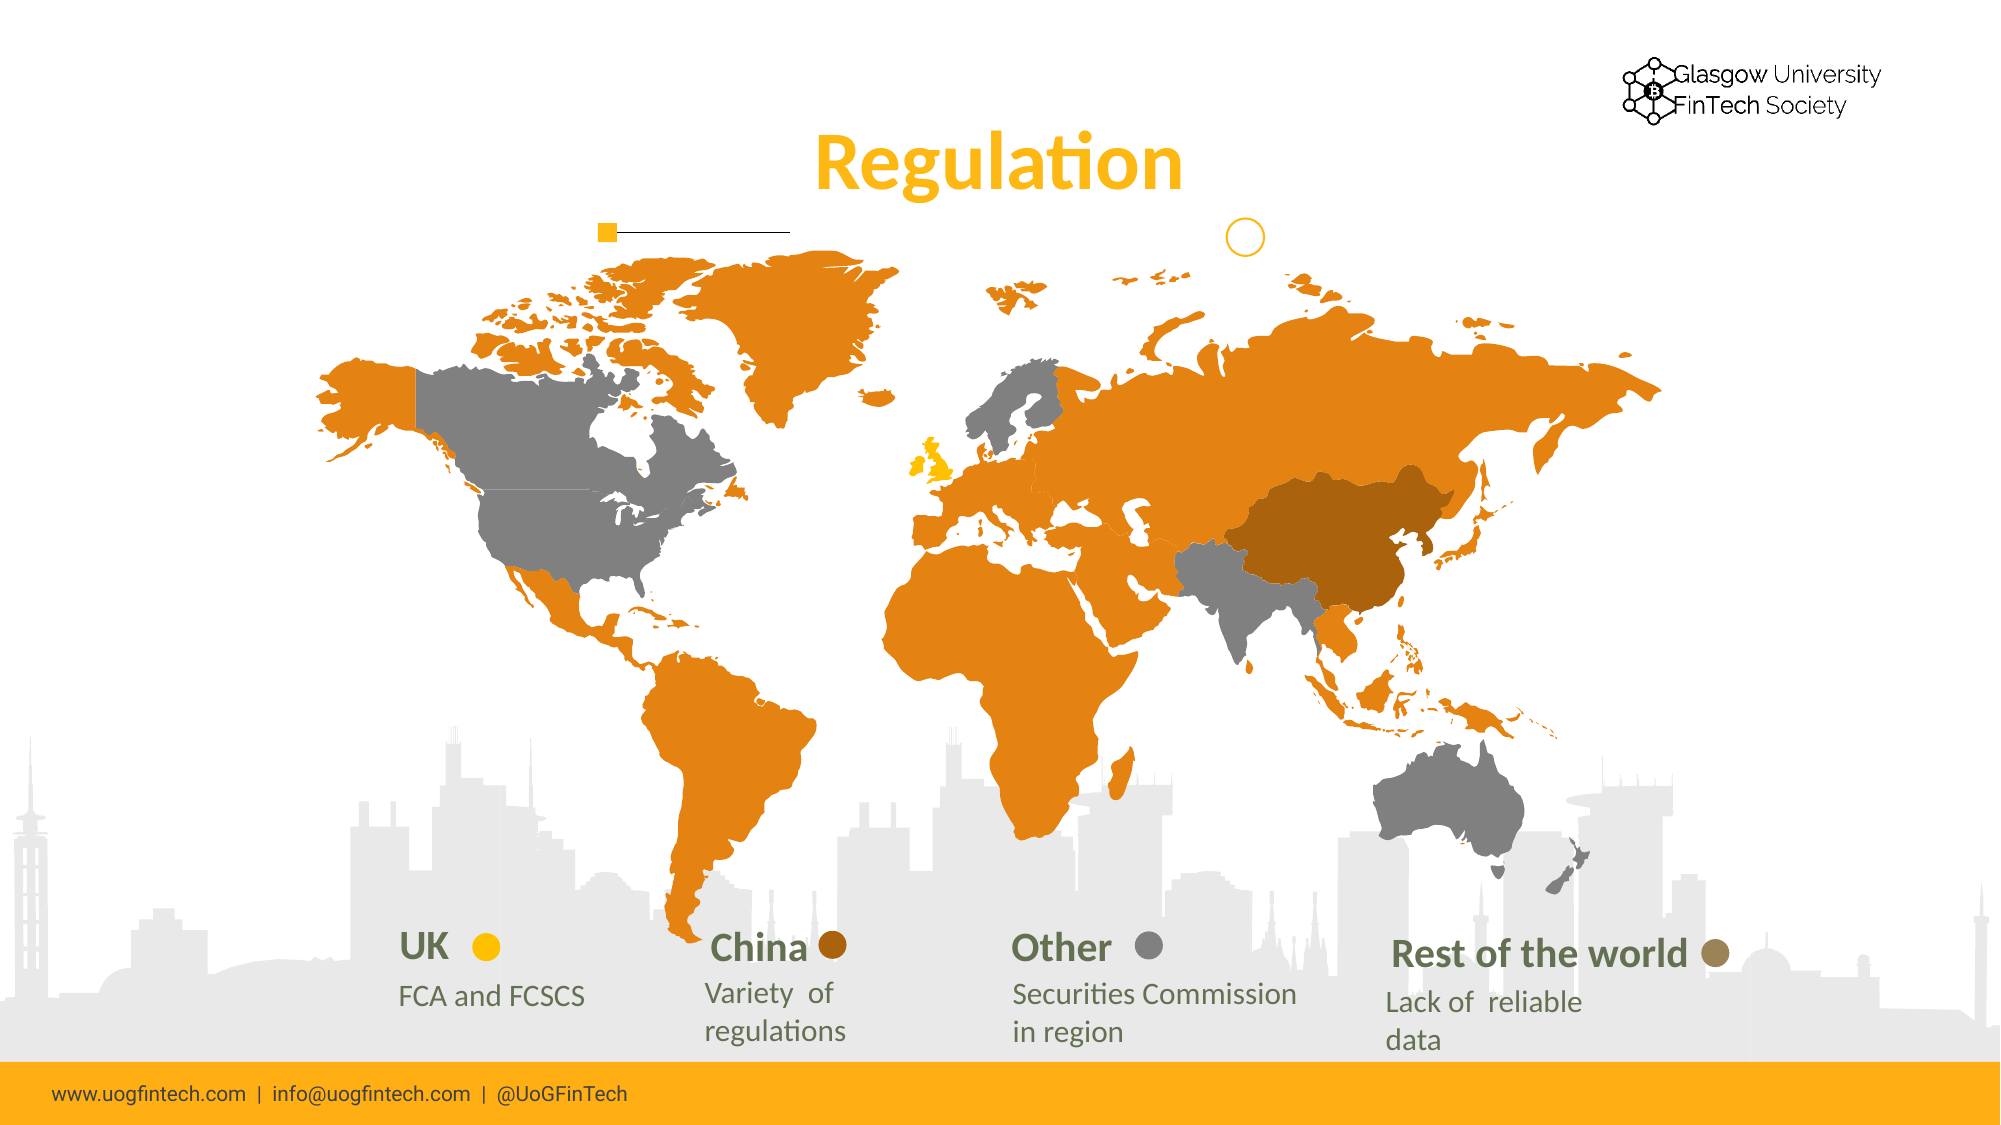

Regulation

UK
China
Other
Rest of the world

Variety  of regulations
Securities Commission in region

FCA and FCSCS
Lack of  reliable data